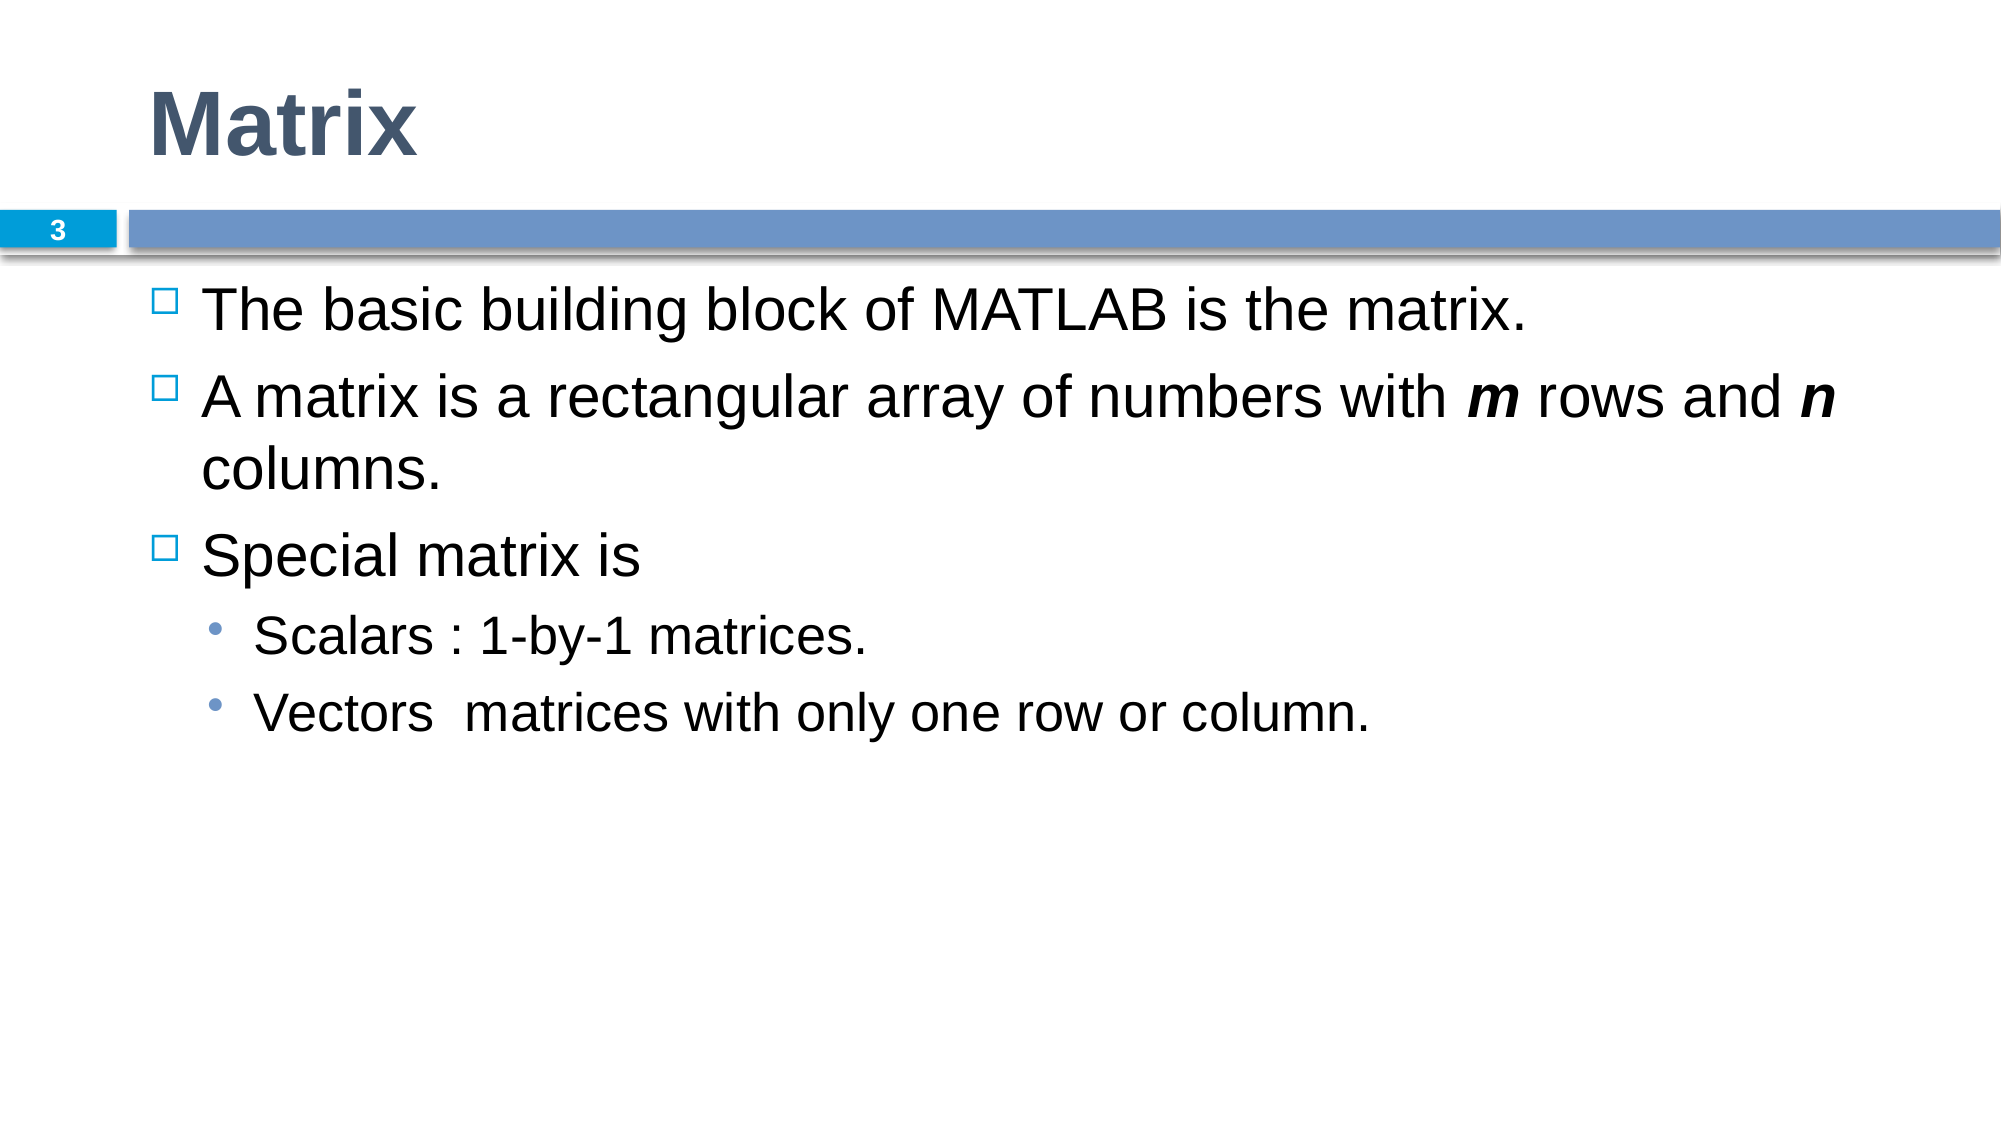

# Matrix
3
The basic building block of MATLAB is the matrix.
A matrix is a rectangular array of numbers with m rows and n columns.
Special matrix is
Scalars : 1-by-1 matrices.
Vectors  matrices with only one row or column.